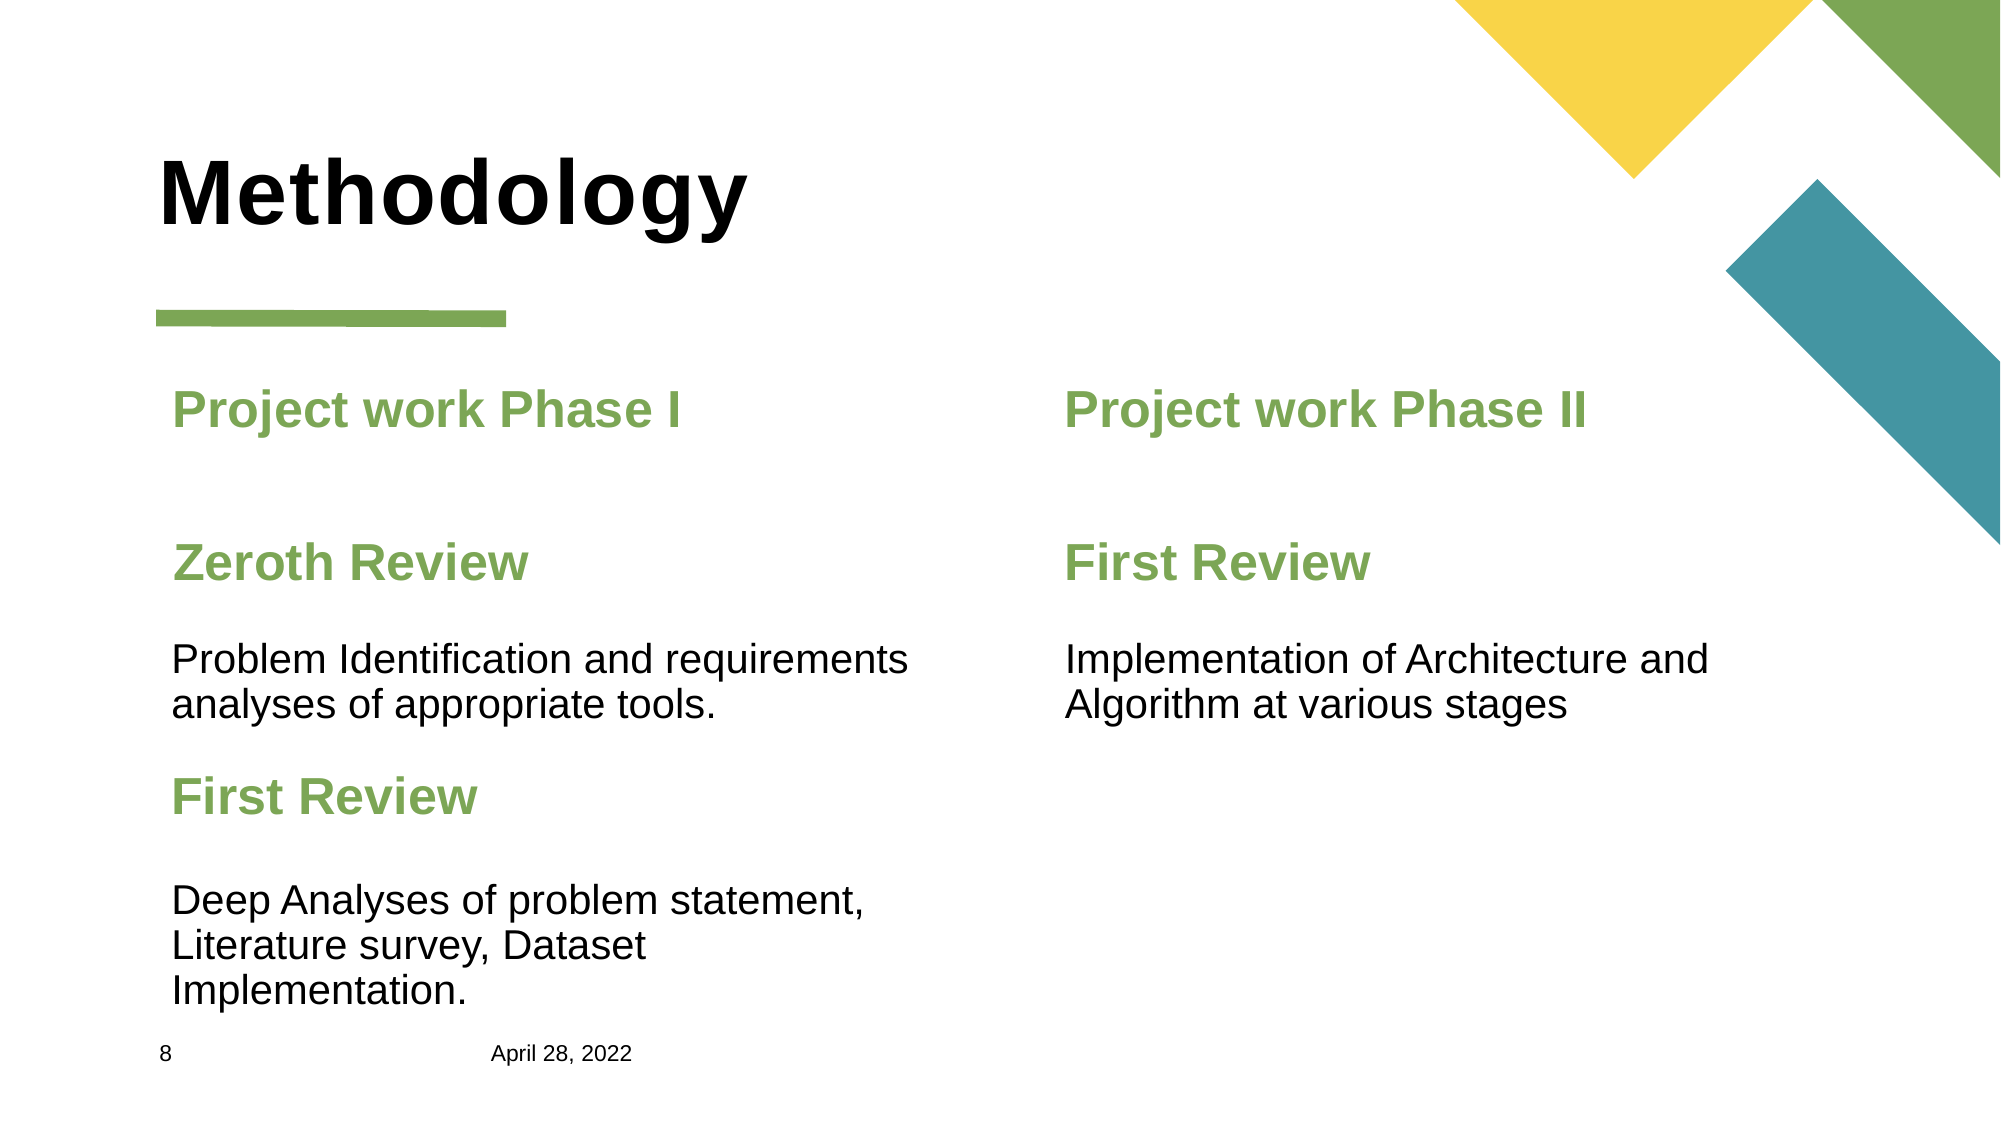

# Methodology
Project work Phase I
Project work Phase II

Zeroth Review
First Review
Problem Identification and requirements analyses of appropriate tools.
Implementation of Architecture and Algorithm at various stages
First Review
Deep Analyses of problem statement, Literature survey, Dataset Implementation.
8
April 28, 2022